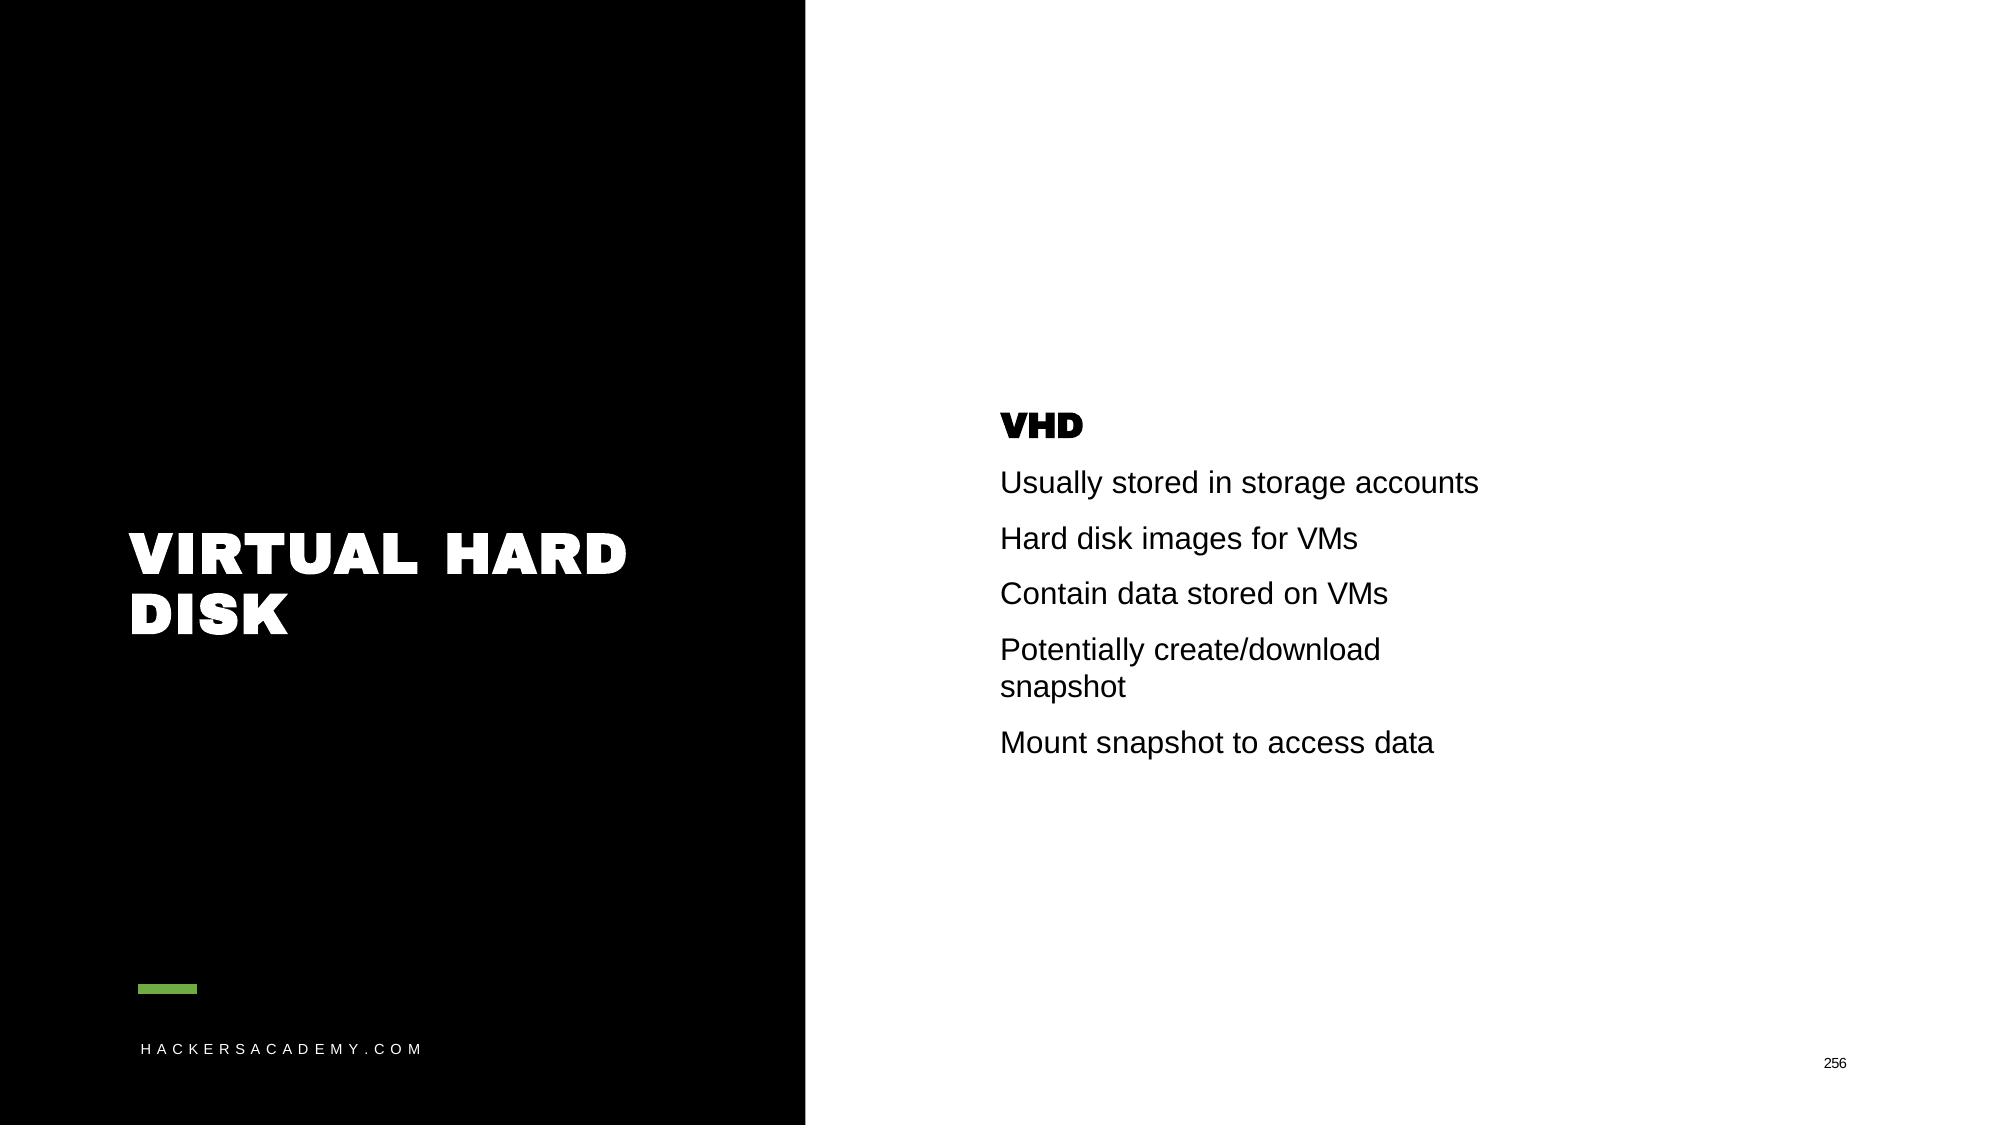

VHD
Usually stored in storage accounts Hard disk images for VMs
Contain data stored on VMs
Potentially create/download snapshot
Mount snapshot to access data
VIRTUAL HARD DISK
H A C K E R S A C A D E M Y . C O M
256